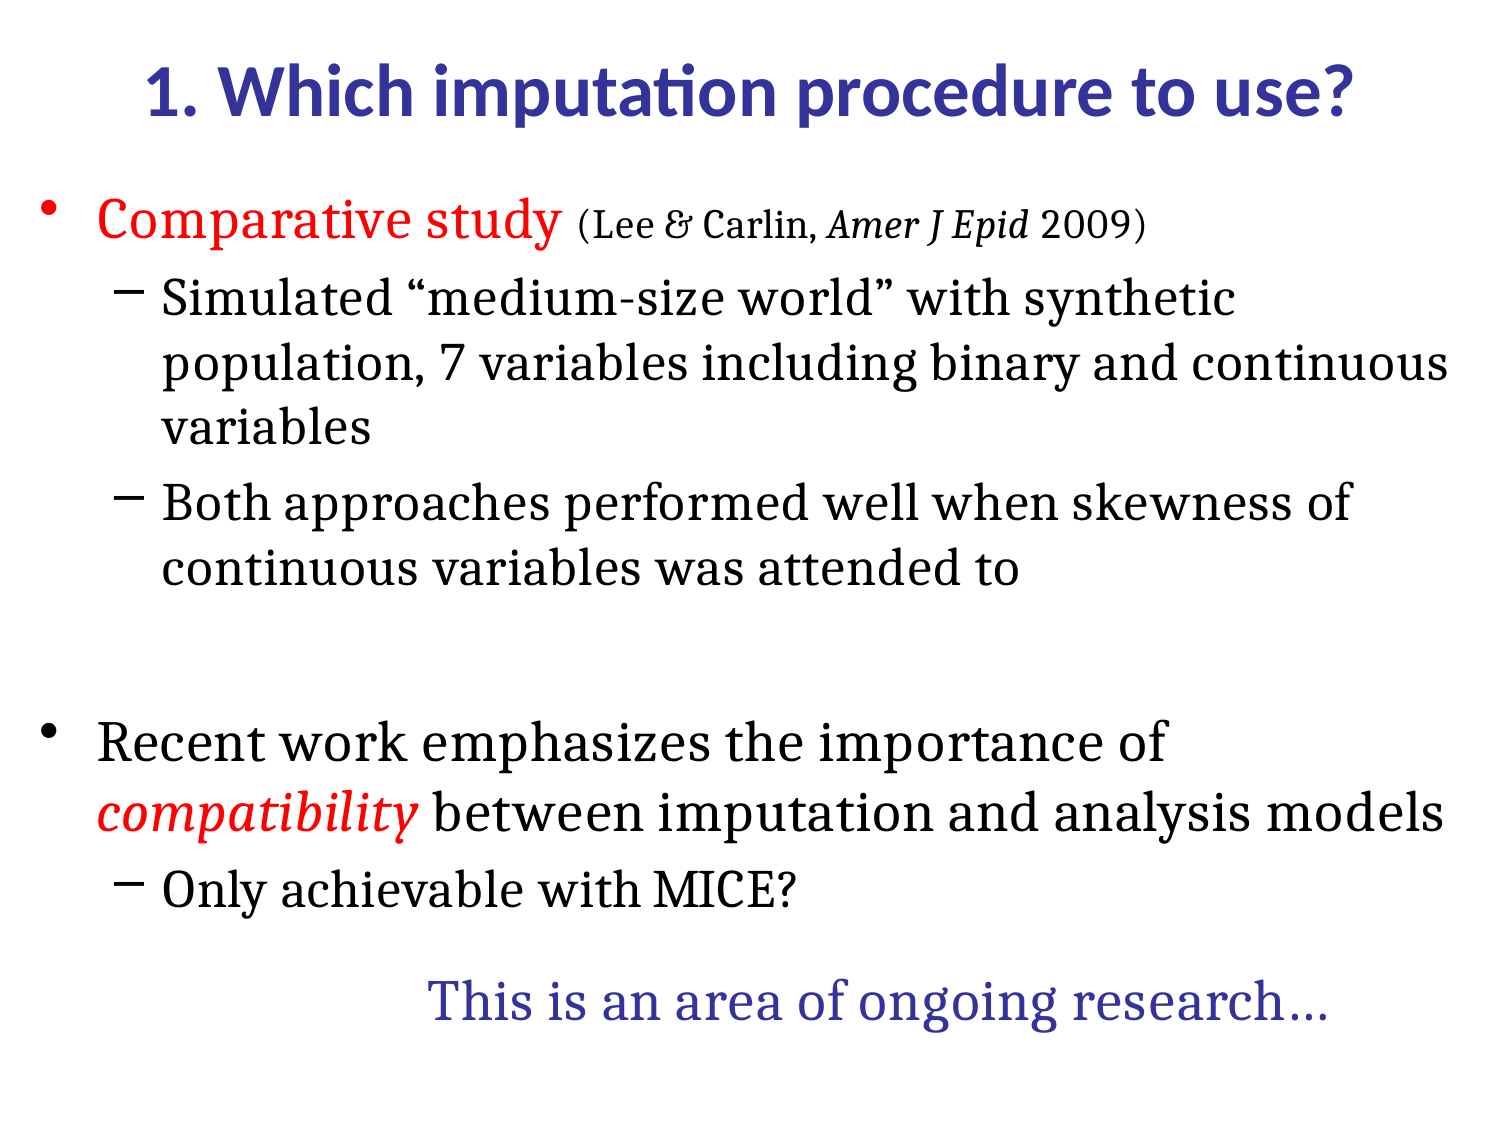

# 1. Which imputation procedure to use?
Comparative study (Lee & Carlin, Amer J Epid 2009)
Simulated “medium-size world” with synthetic population, 7 variables including binary and continuous variables
Both approaches performed well when skewness of continuous variables was attended to

Recent work emphasizes the importance of compatibility between imputation and analysis models
Only achievable with MICE?
This is an area of ongoing research…